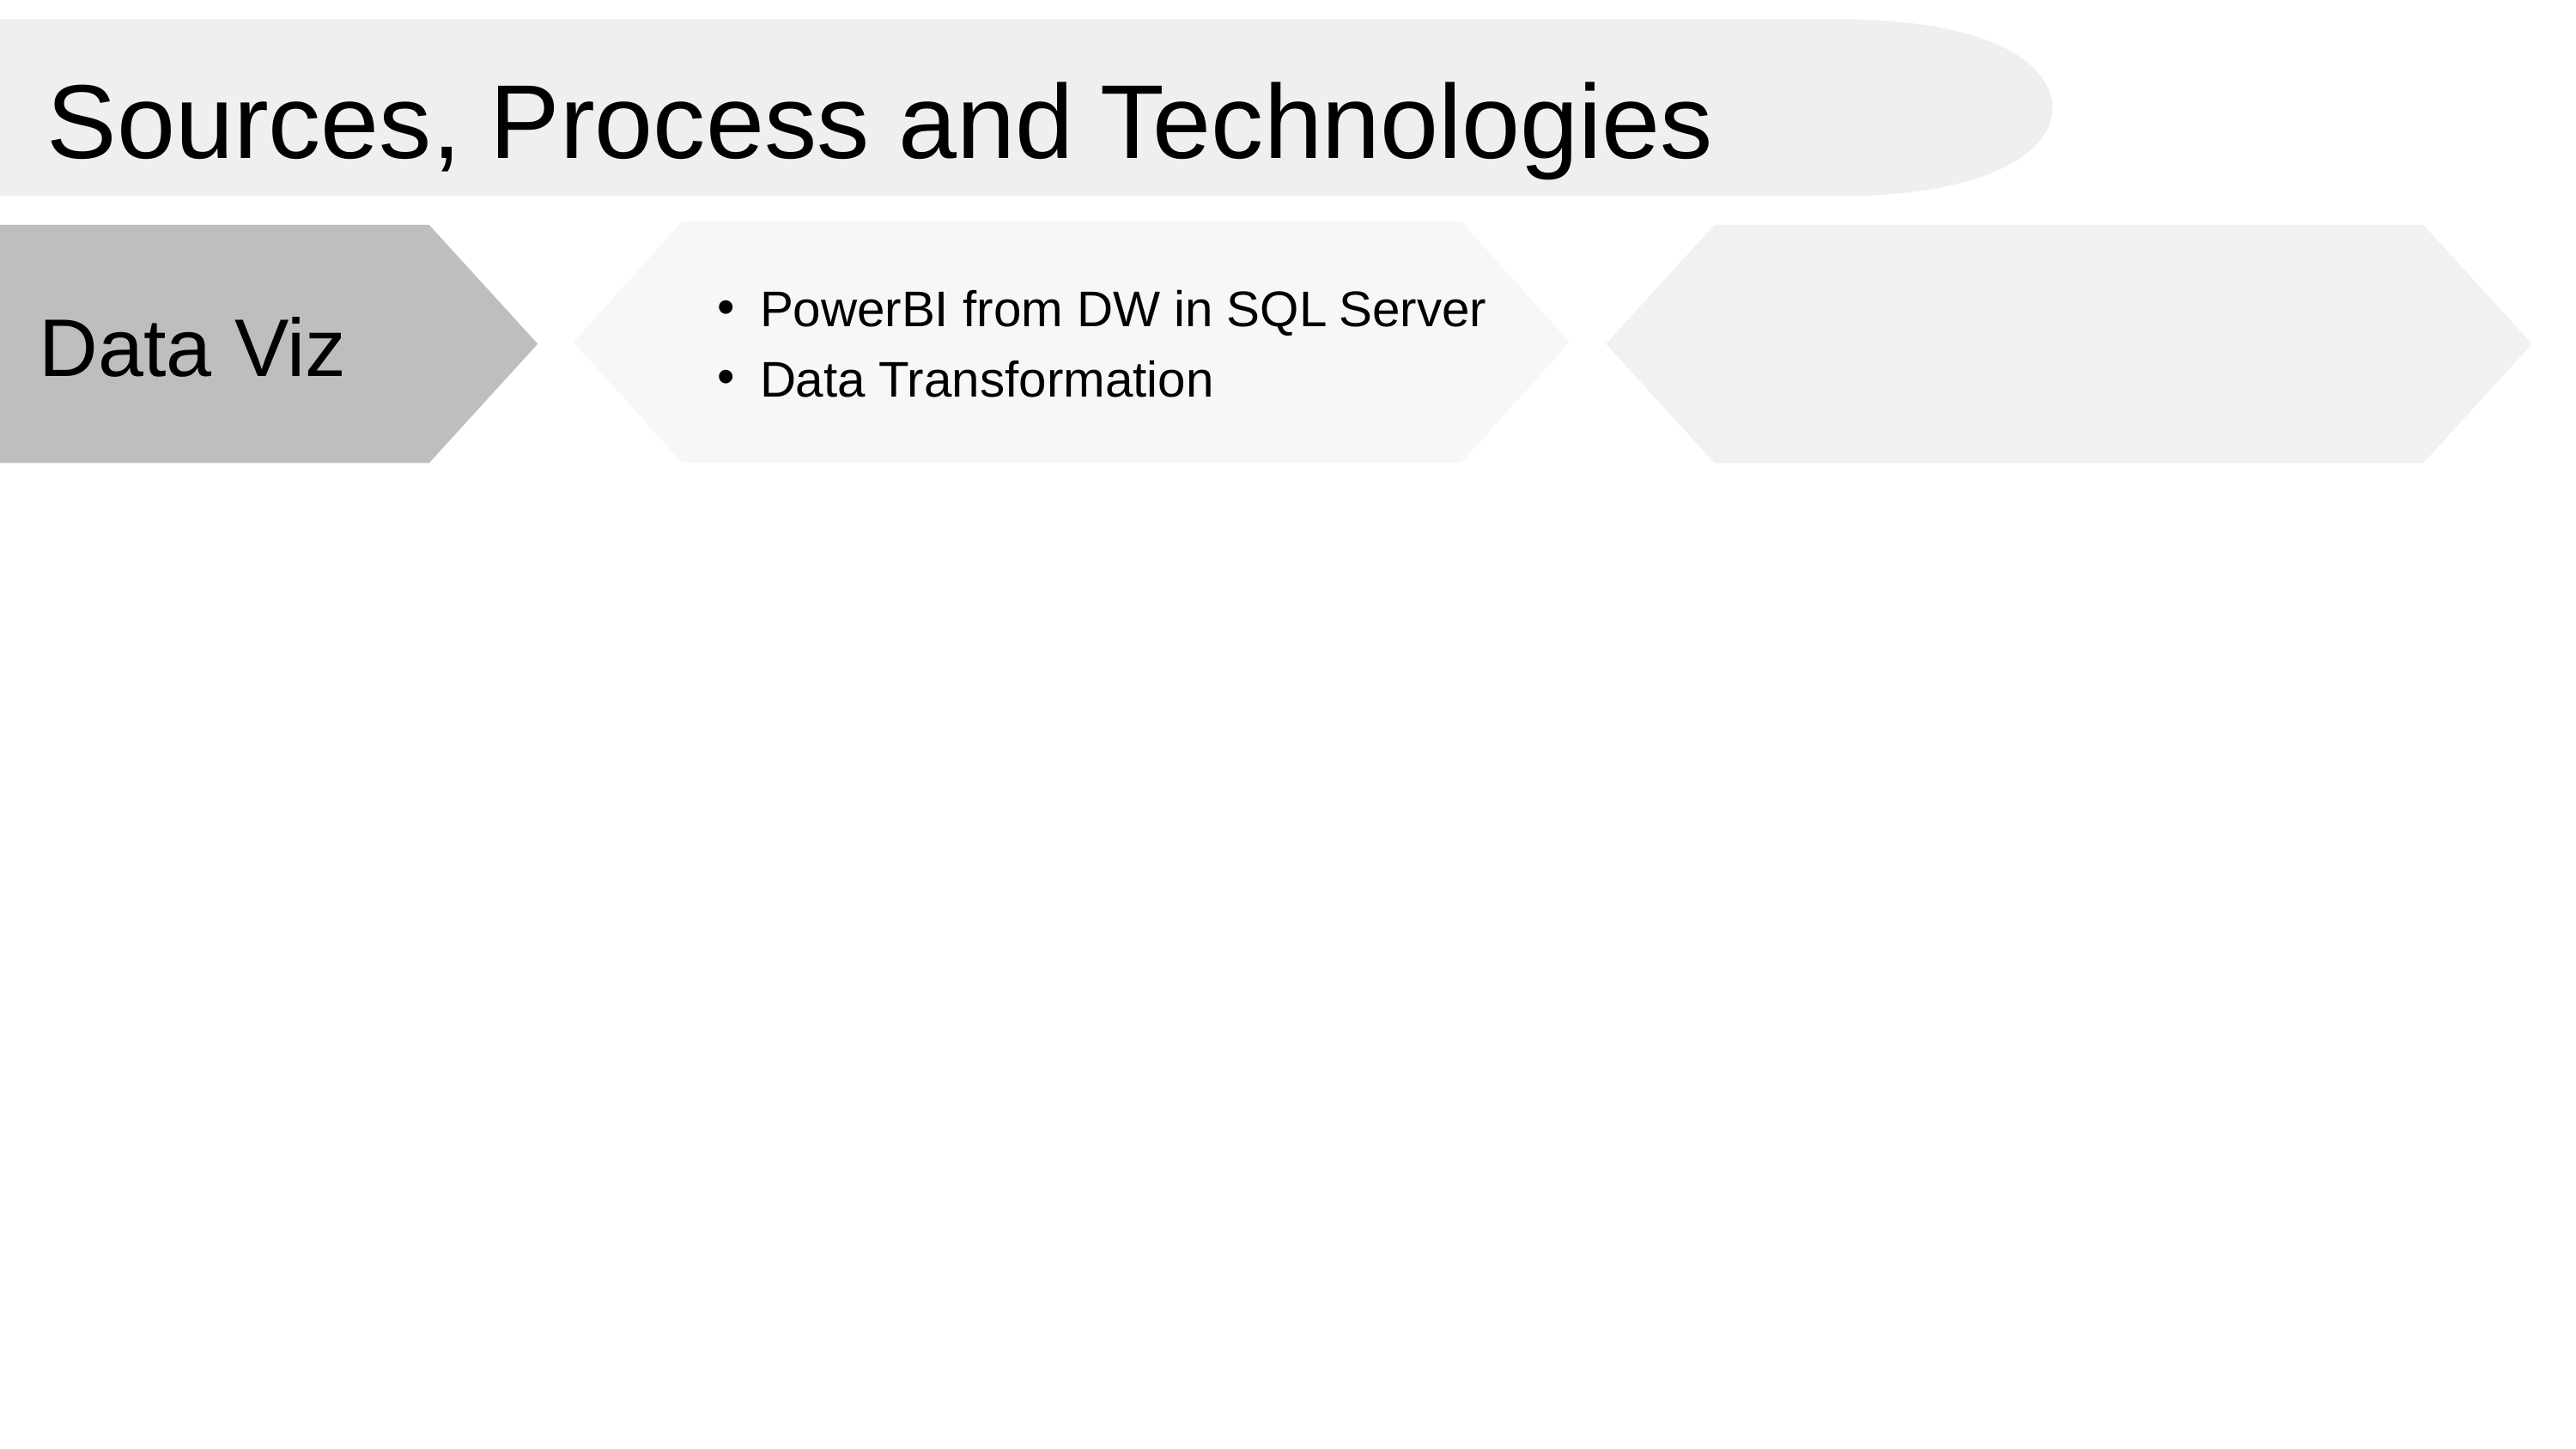

Sources, Process and Technologies

PowerBI from DW in SQL Server
Data Transformation
Data Viz